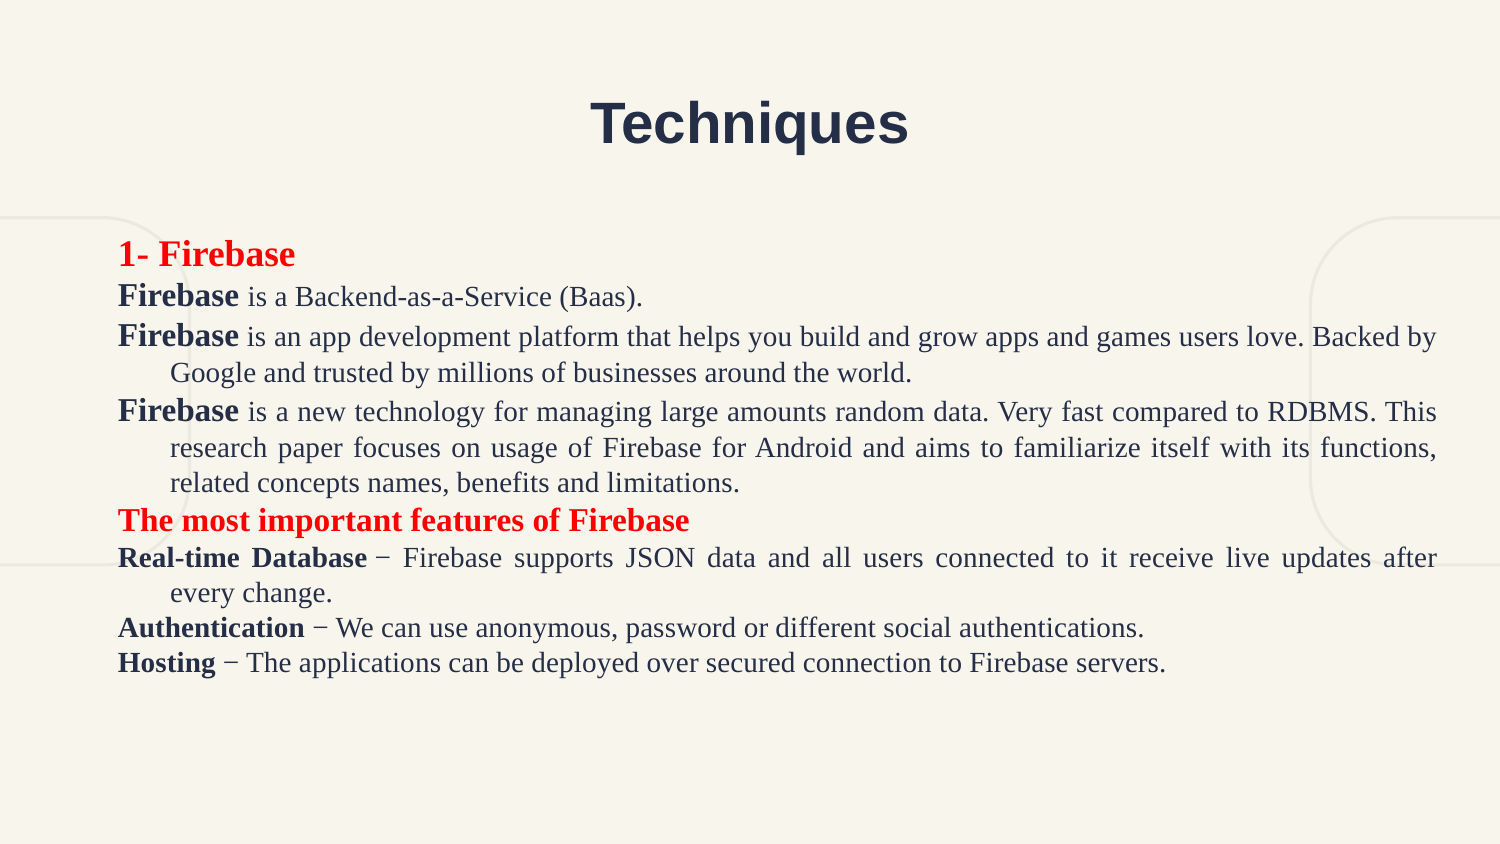

# Techniques
1- Firebase
Firebase is a Backend-as-a-Service (Baas).
Firebase is an app development platform that helps you build and grow apps and games users love. Backed by Google and trusted by millions of businesses around the world.
Firebase is a new technology for managing large amounts random data. Very fast compared to RDBMS. This research paper focuses on usage of Firebase for Android and aims to familiarize itself with its functions, related concepts names, benefits and limitations.
The most important features of Firebase
Real-time Database − Firebase supports JSON data and all users connected to it receive live updates after every change.
Authentication − We can use anonymous, password or different social authentications.
Hosting − The applications can be deployed over secured connection to Firebase servers.